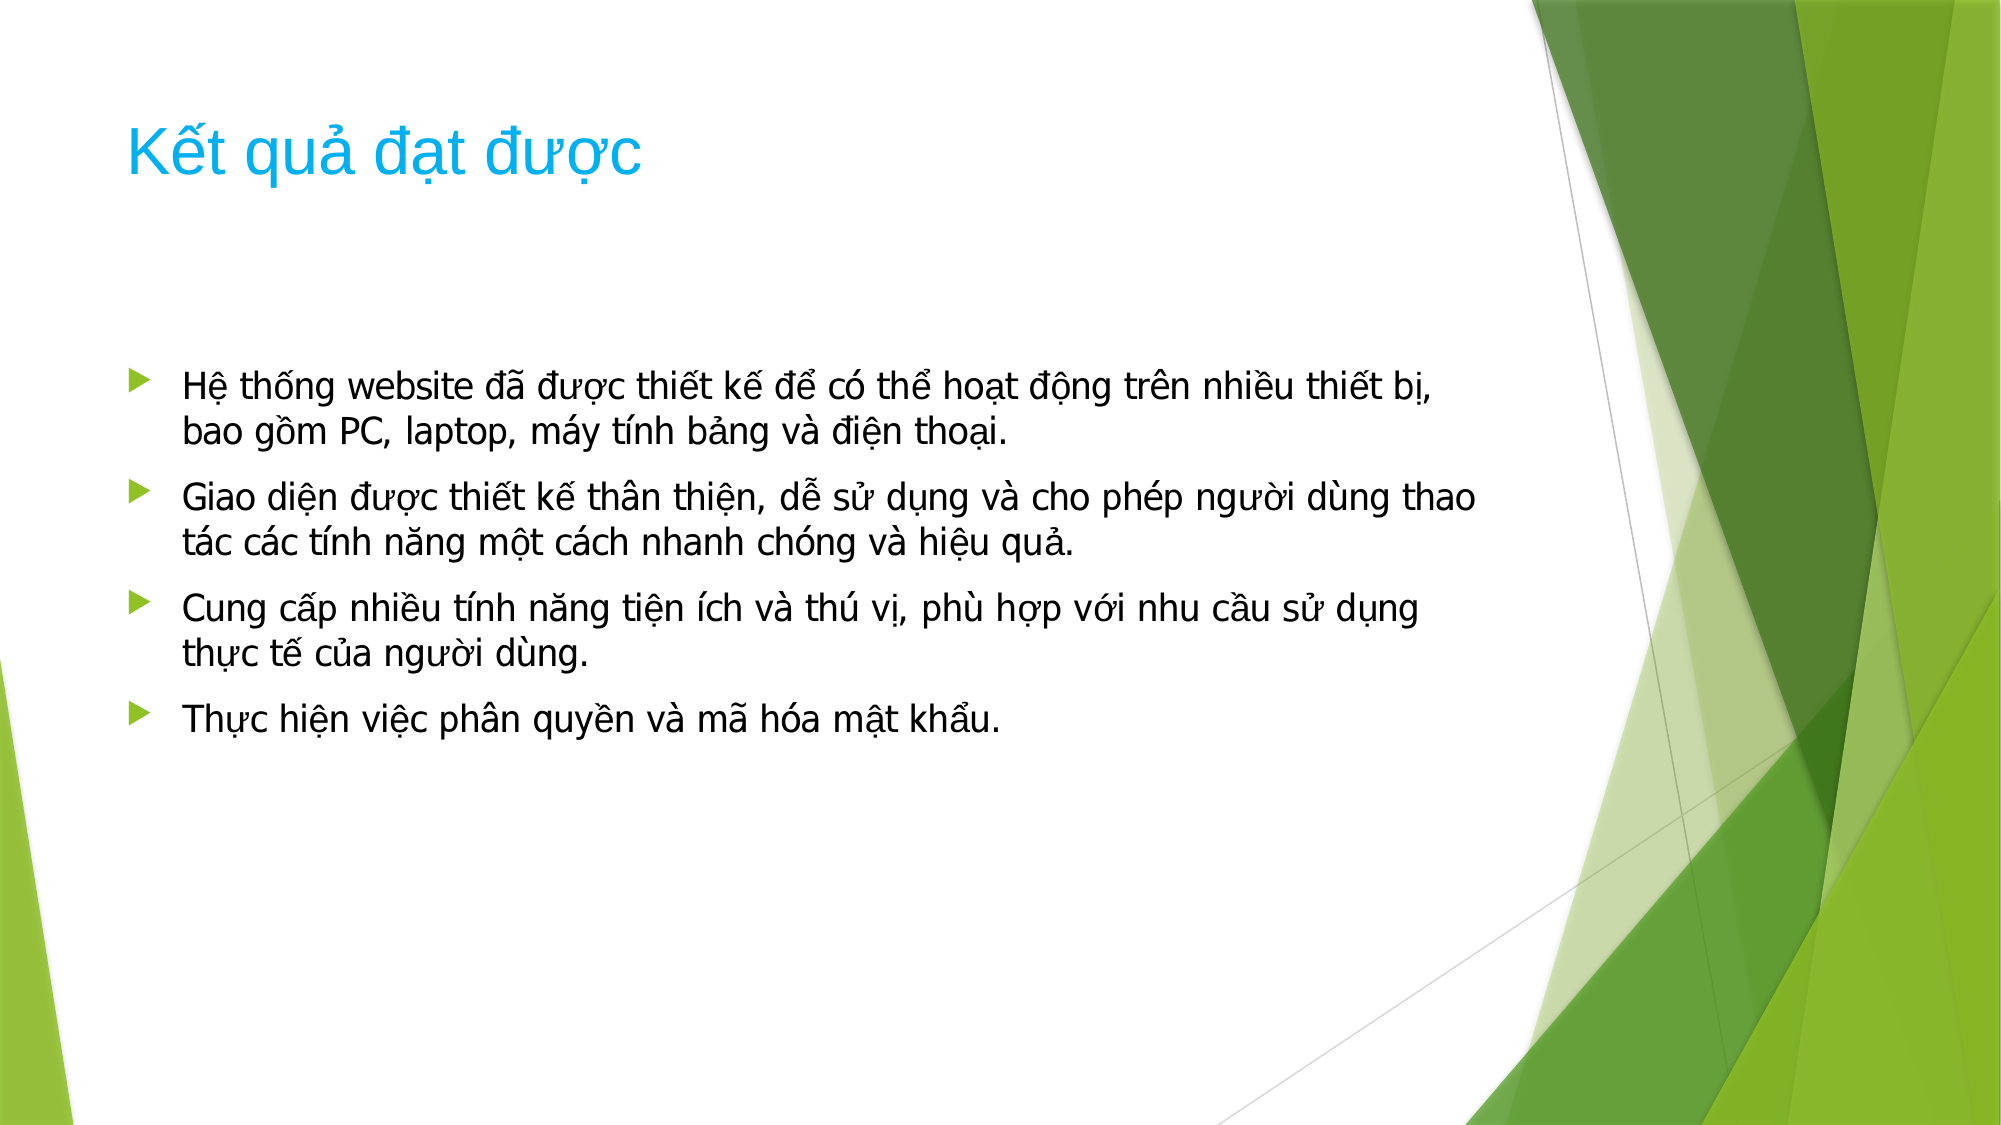

# Kết quả đạt được
Hệ thống website đã được thiết kế để có thể hoạt động trên nhiều thiết bị, bao gồm PC, laptop, máy tính bảng và điện thoại.
Giao diện được thiết kế thân thiện, dễ sử dụng và cho phép người dùng thao tác các tính năng một cách nhanh chóng và hiệu quả.
Cung cấp nhiều tính năng tiện ích và thú vị, phù hợp với nhu cầu sử dụng thực tế của người dùng.
Thực hiện việc phân quyền và mã hóa mật khẩu.